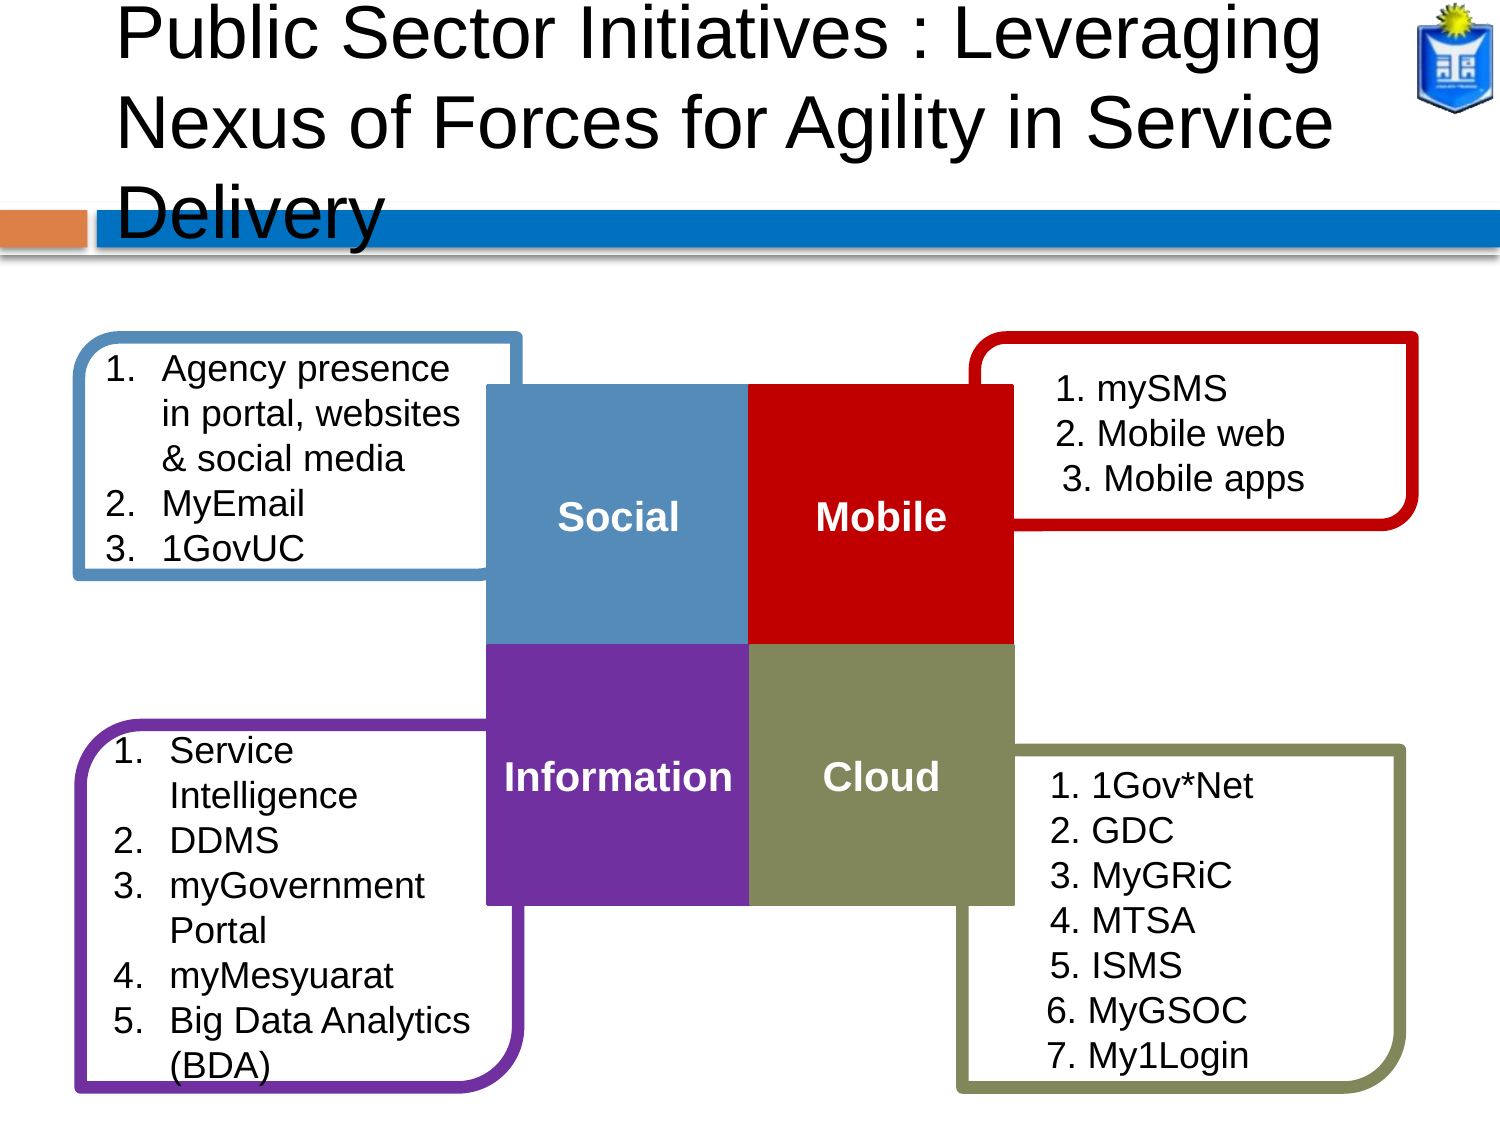

# Public Sector Initiatives : Leveraging Nexus of Forces for Agility in Service Delivery
Agency presence in portal, websites & social media
MyEmail
1GovUC
	1. mySMS
	2. Mobile web
      3. Mobile apps
Social
Mobile
Information
Cloud
Service Intelligence
DDMS
myGovernment Portal
myMesyuarat
Big Data Analytics (BDA)
	1. 1Gov*Net
	2. GDC
	3. MyGRiC
	4. MTSA
	5. ISMS
     6. MyGSOC
     7. My1Login